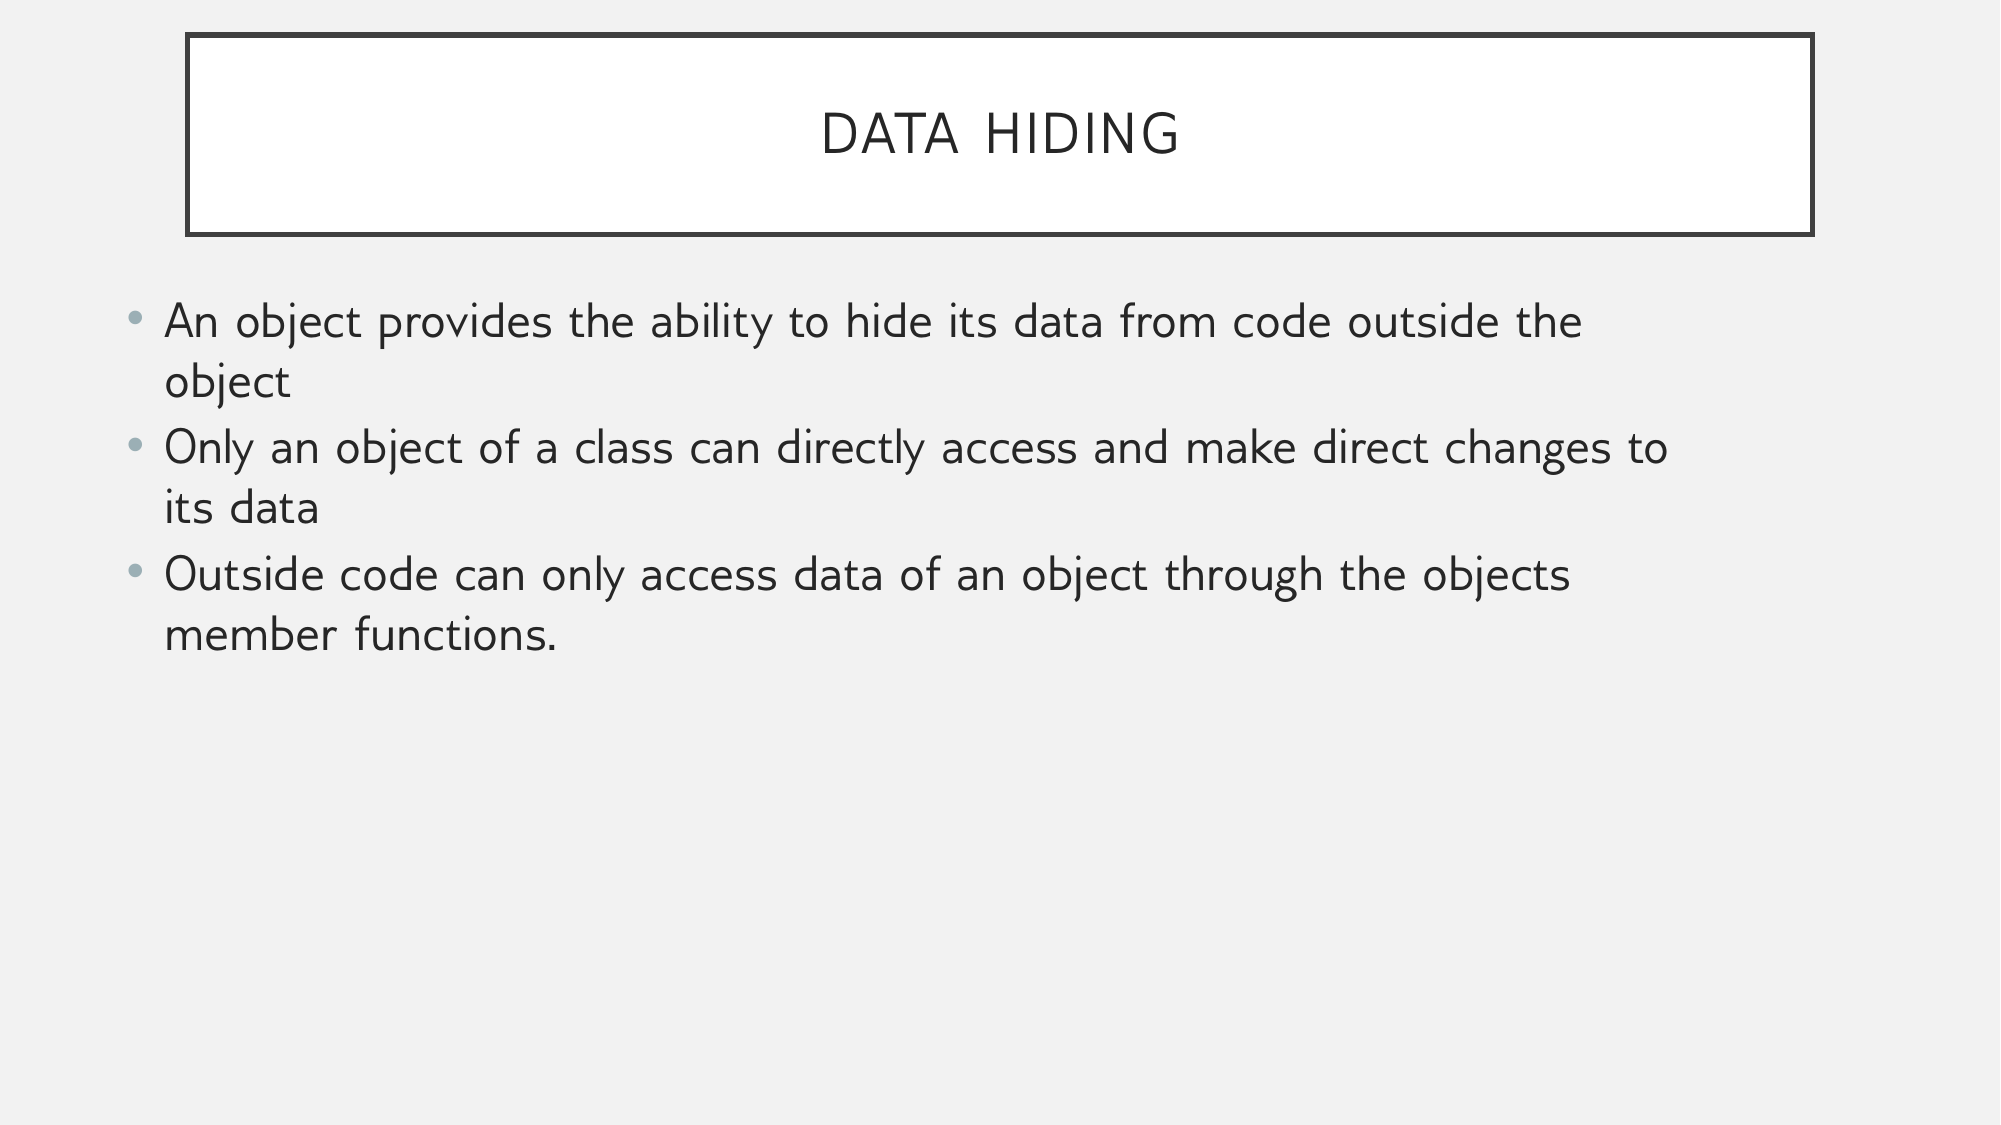

# Data Hiding
An object provides the ability to hide its data from code outside the object
Only an object of a class can directly access and make direct changes to its data
Outside code can only access data of an object through the objects member functions.